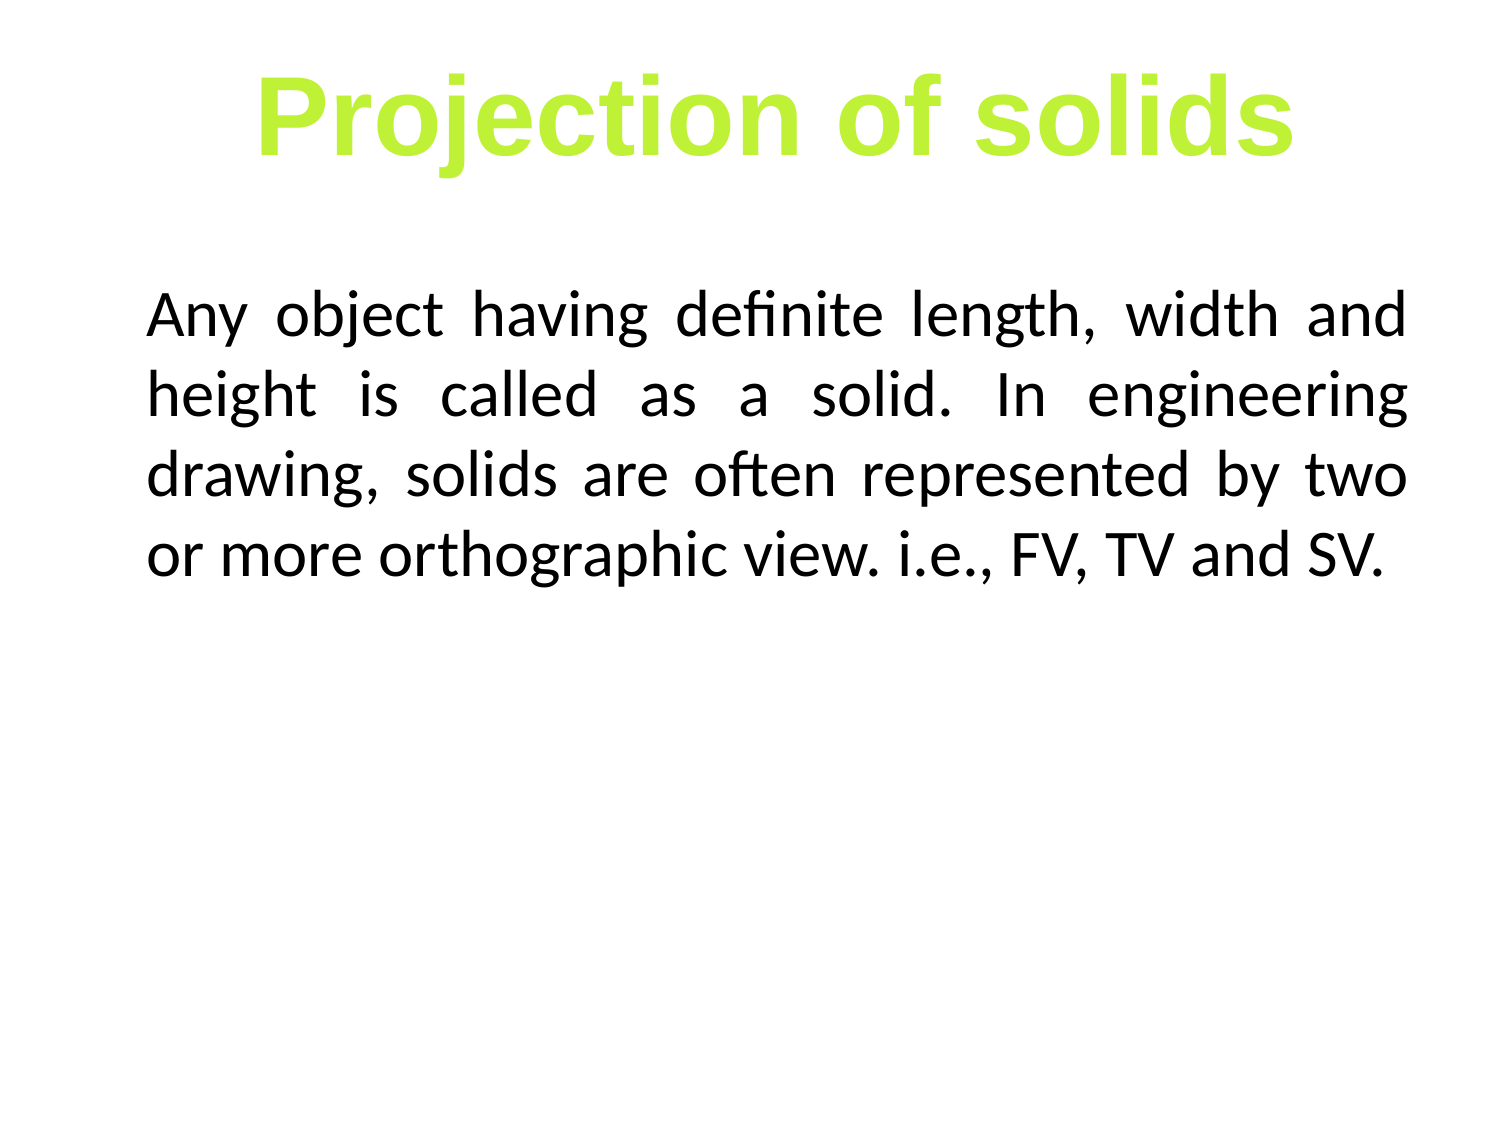

Projection of solids
	Any object having definite length, width and height is called as a solid. In engineering drawing, solids are often represented by two or more orthographic view. i.e., FV, TV and SV.